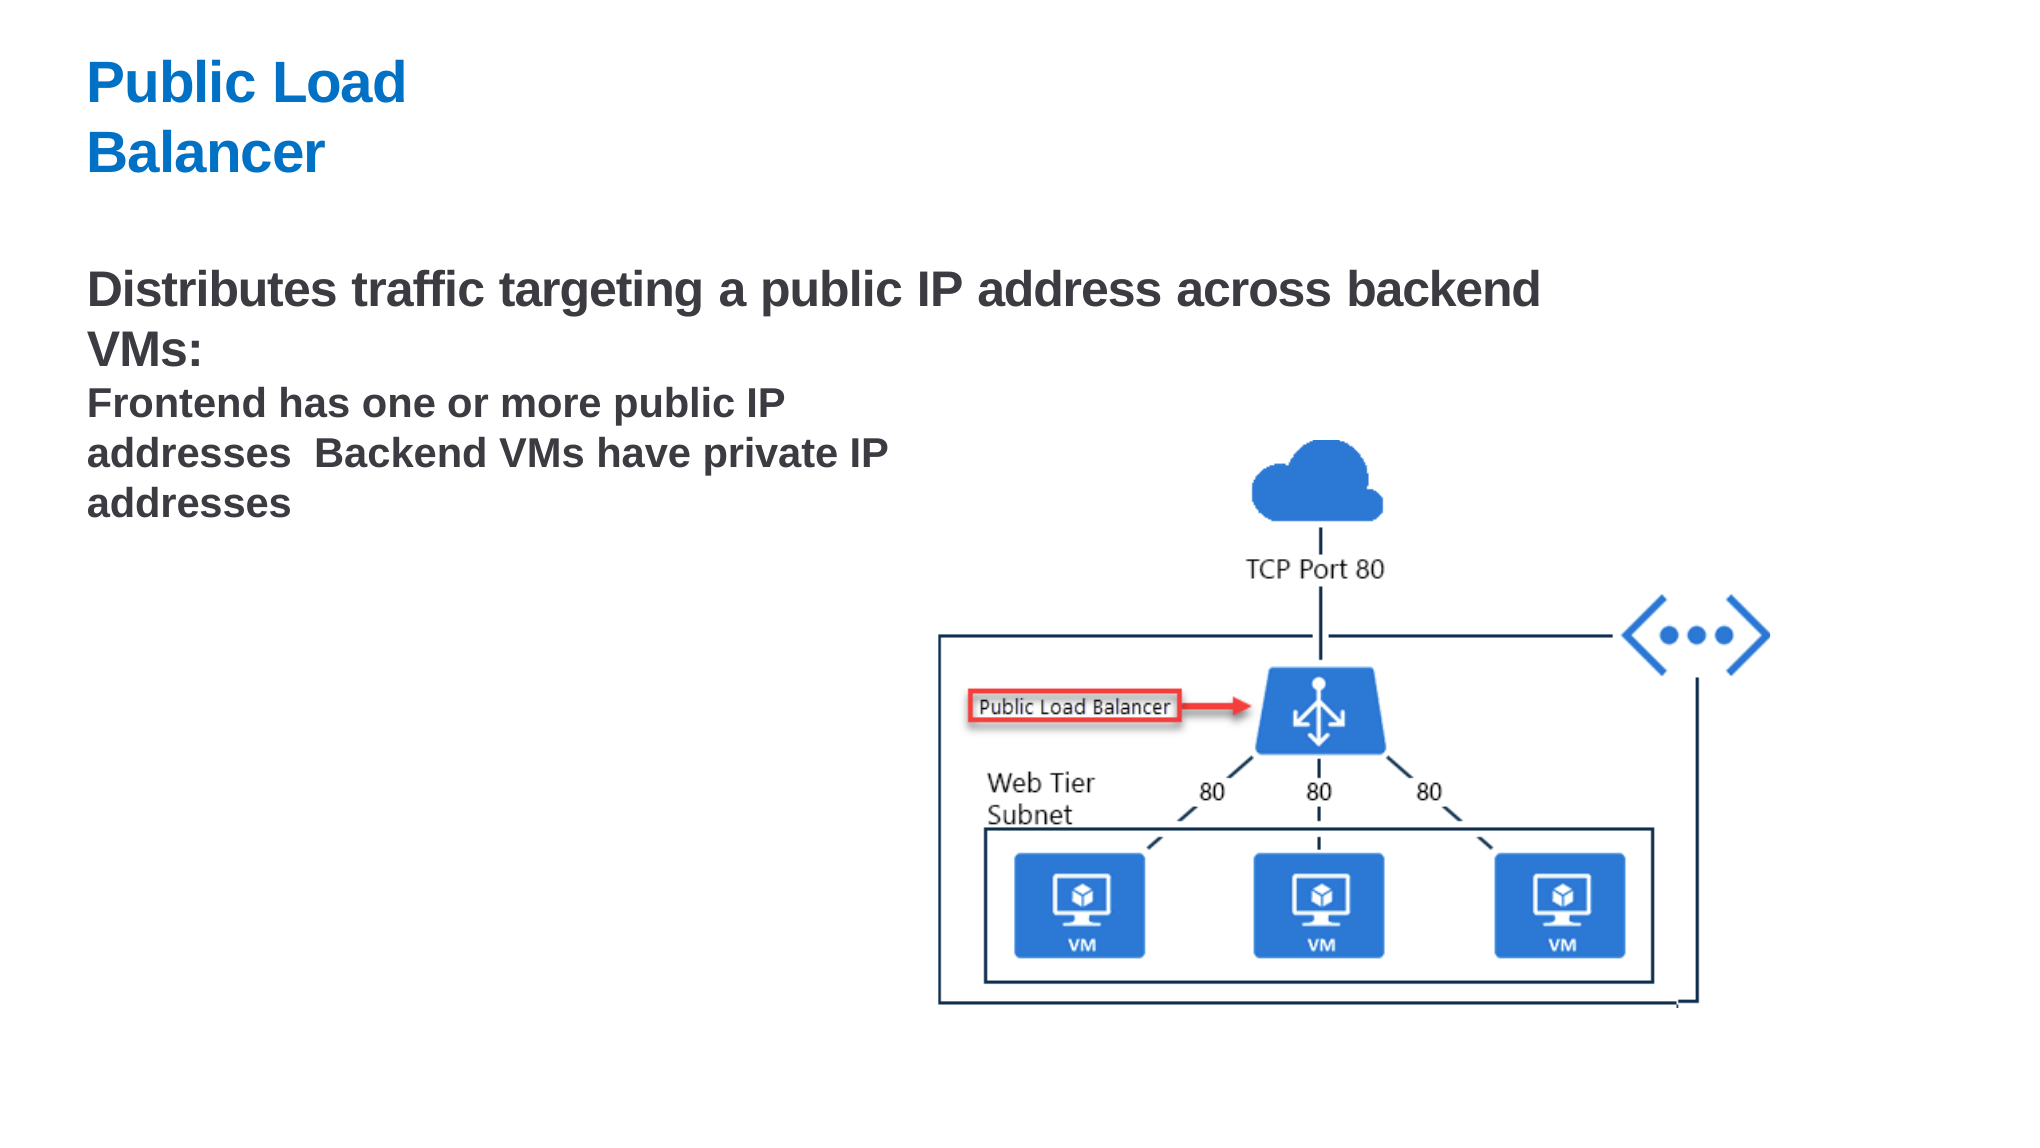

# Public Load Balancer
Distributes traffic targeting a public IP address across backend VMs:
Frontend has one or more public IP addresses  Backend VMs have private IP addresses